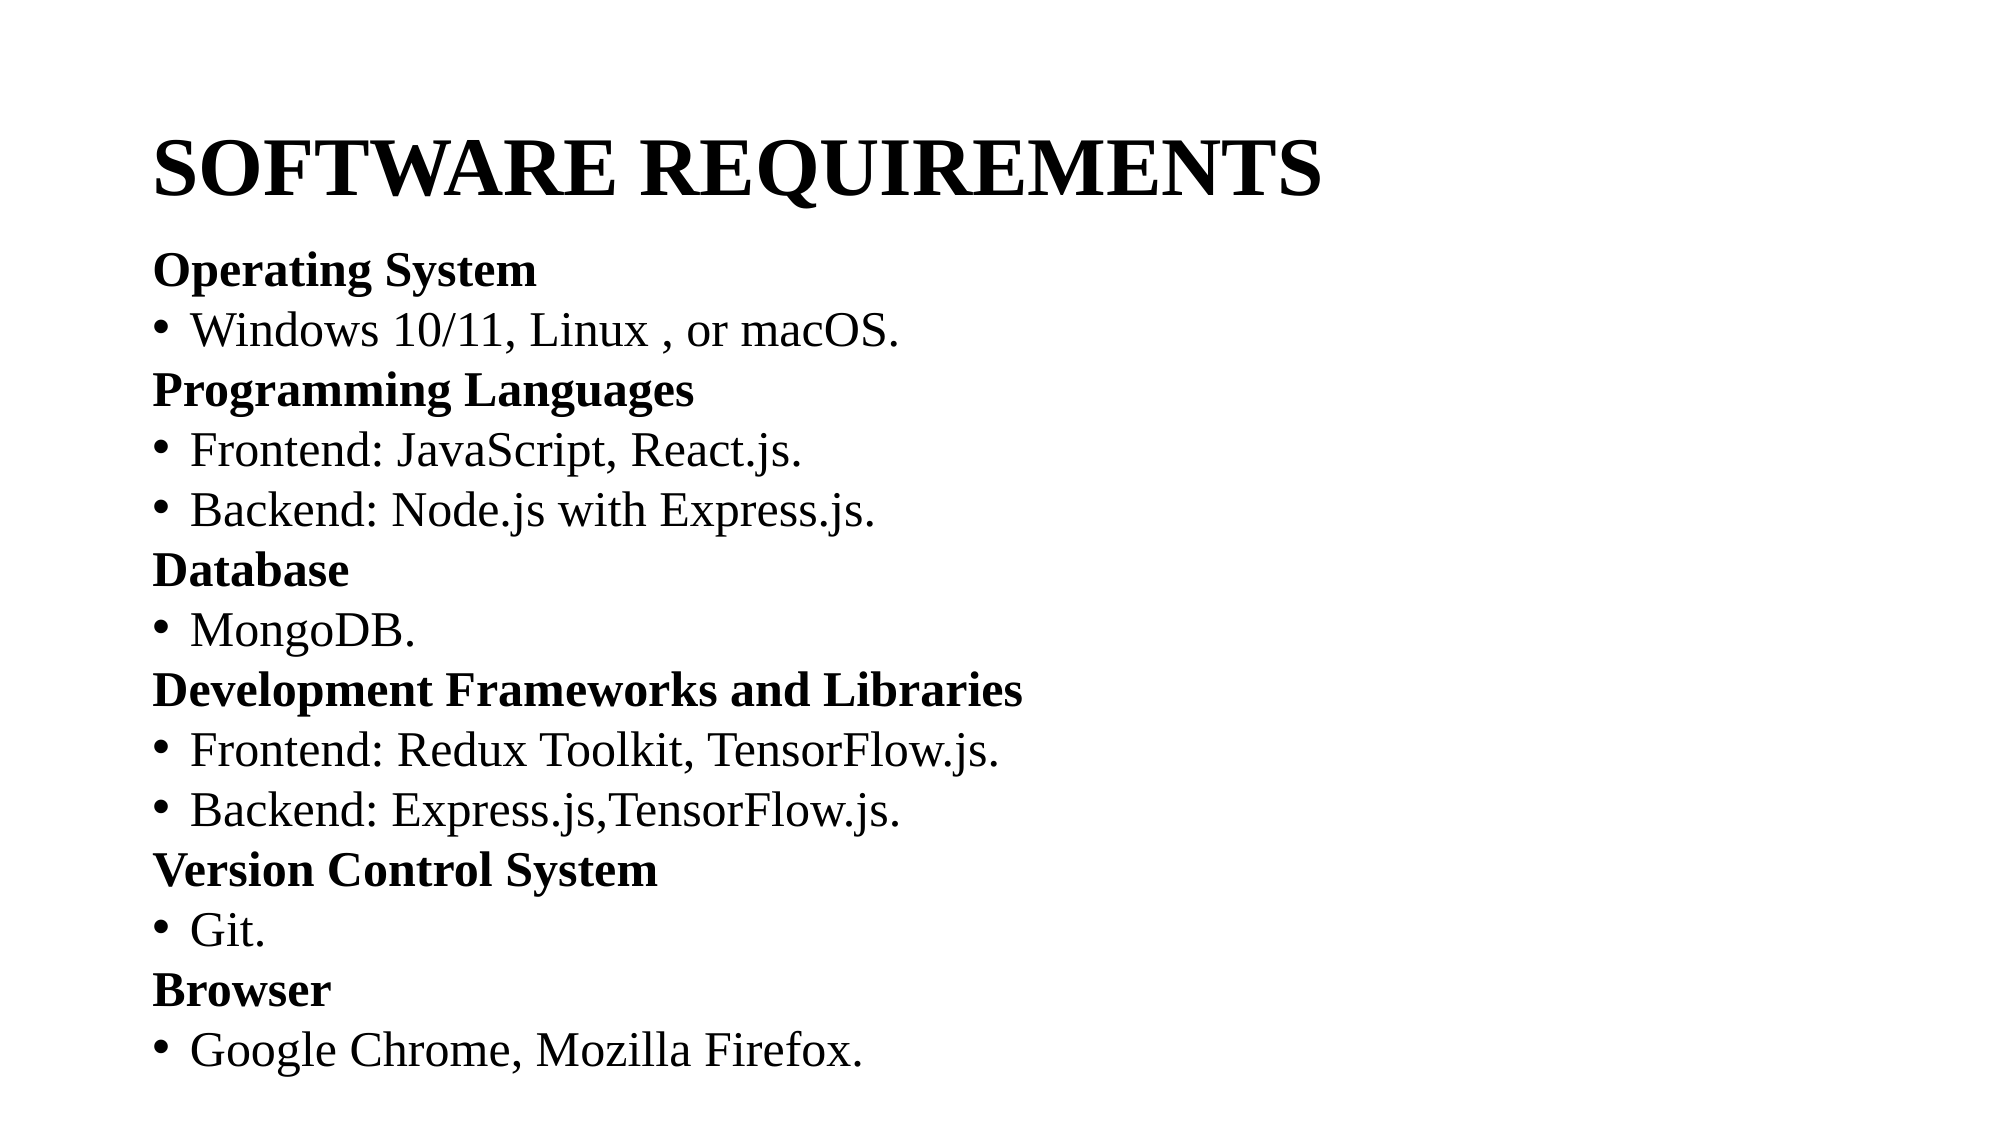

# SOFTWARE REQUIREMENTS
Operating System
Windows 10/11, Linux , or macOS.
Programming Languages
Frontend: JavaScript, React.js.
Backend: Node.js with Express.js.
Database
MongoDB.
Development Frameworks and Libraries
Frontend: Redux Toolkit, TensorFlow.js.
Backend: Express.js,TensorFlow.js.
Version Control System
Git.
Browser
Google Chrome, Mozilla Firefox.